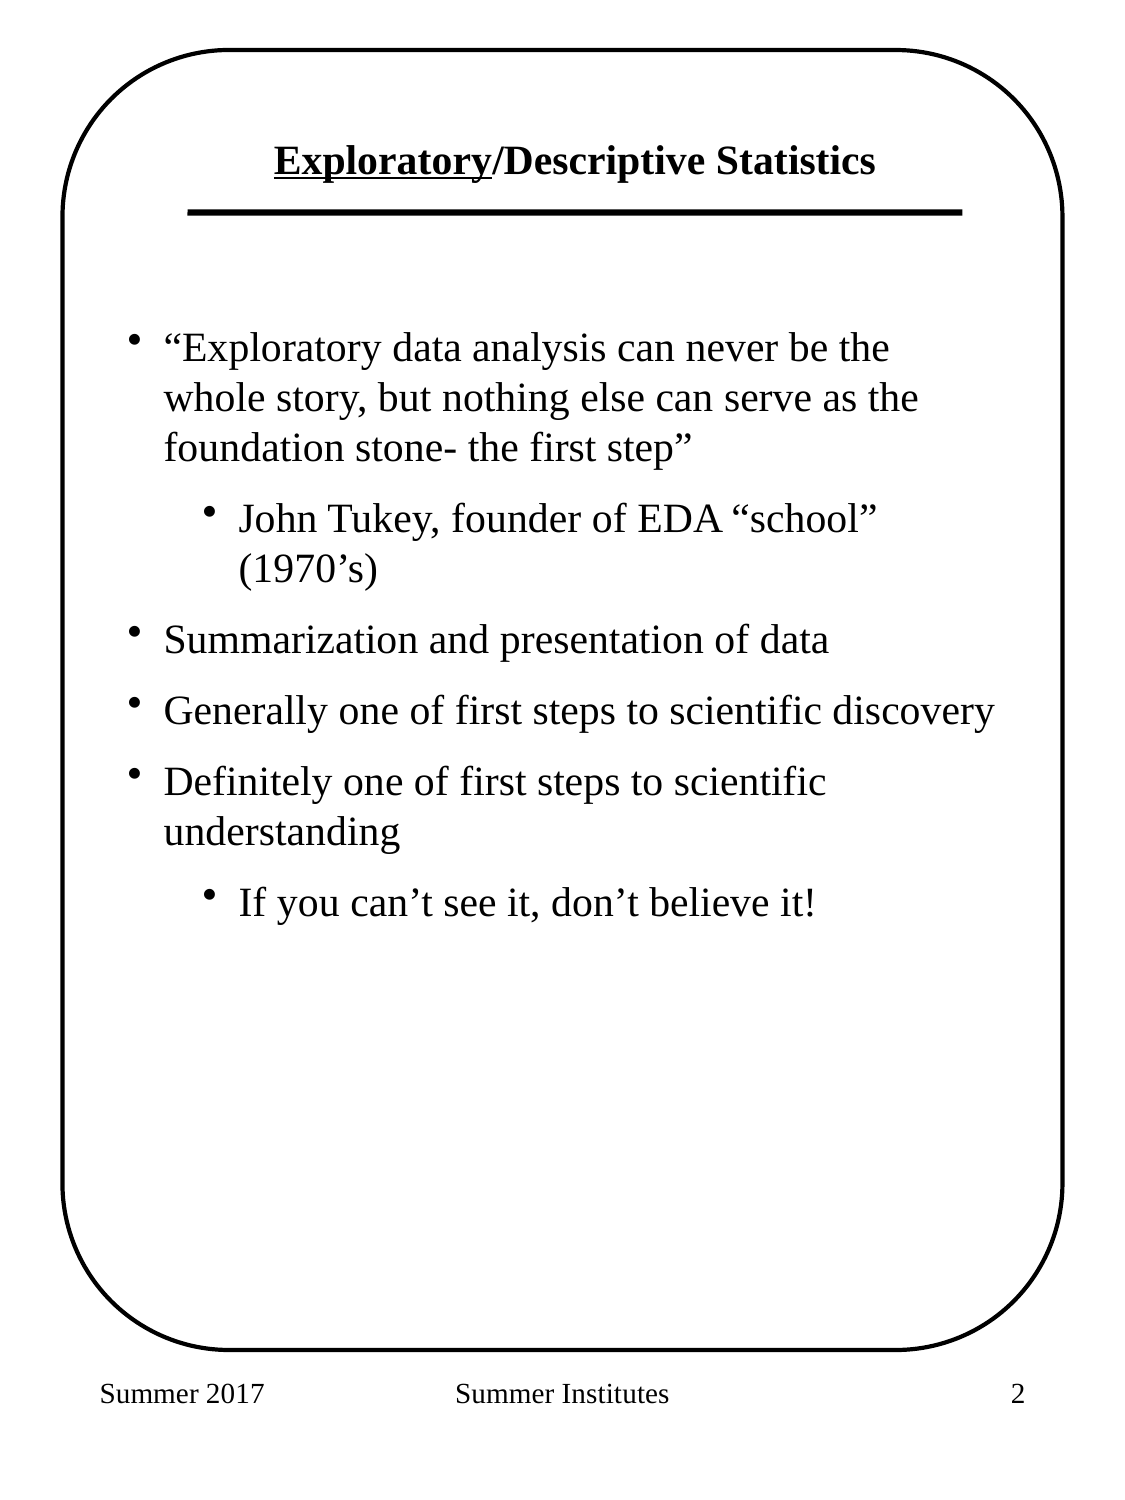

Exploratory/Descriptive Statistics

“Exploratory data analysis can never be the whole story, but nothing else can serve as the foundation stone- the first step”
John Tukey, founder of EDA “school” (1970’s)
Summarization and presentation of data
Generally one of first steps to scientific discovery
Definitely one of first steps to scientific understanding
If you can’t see it, don’t believe it!
Summer 2017
Summer Institutes
2